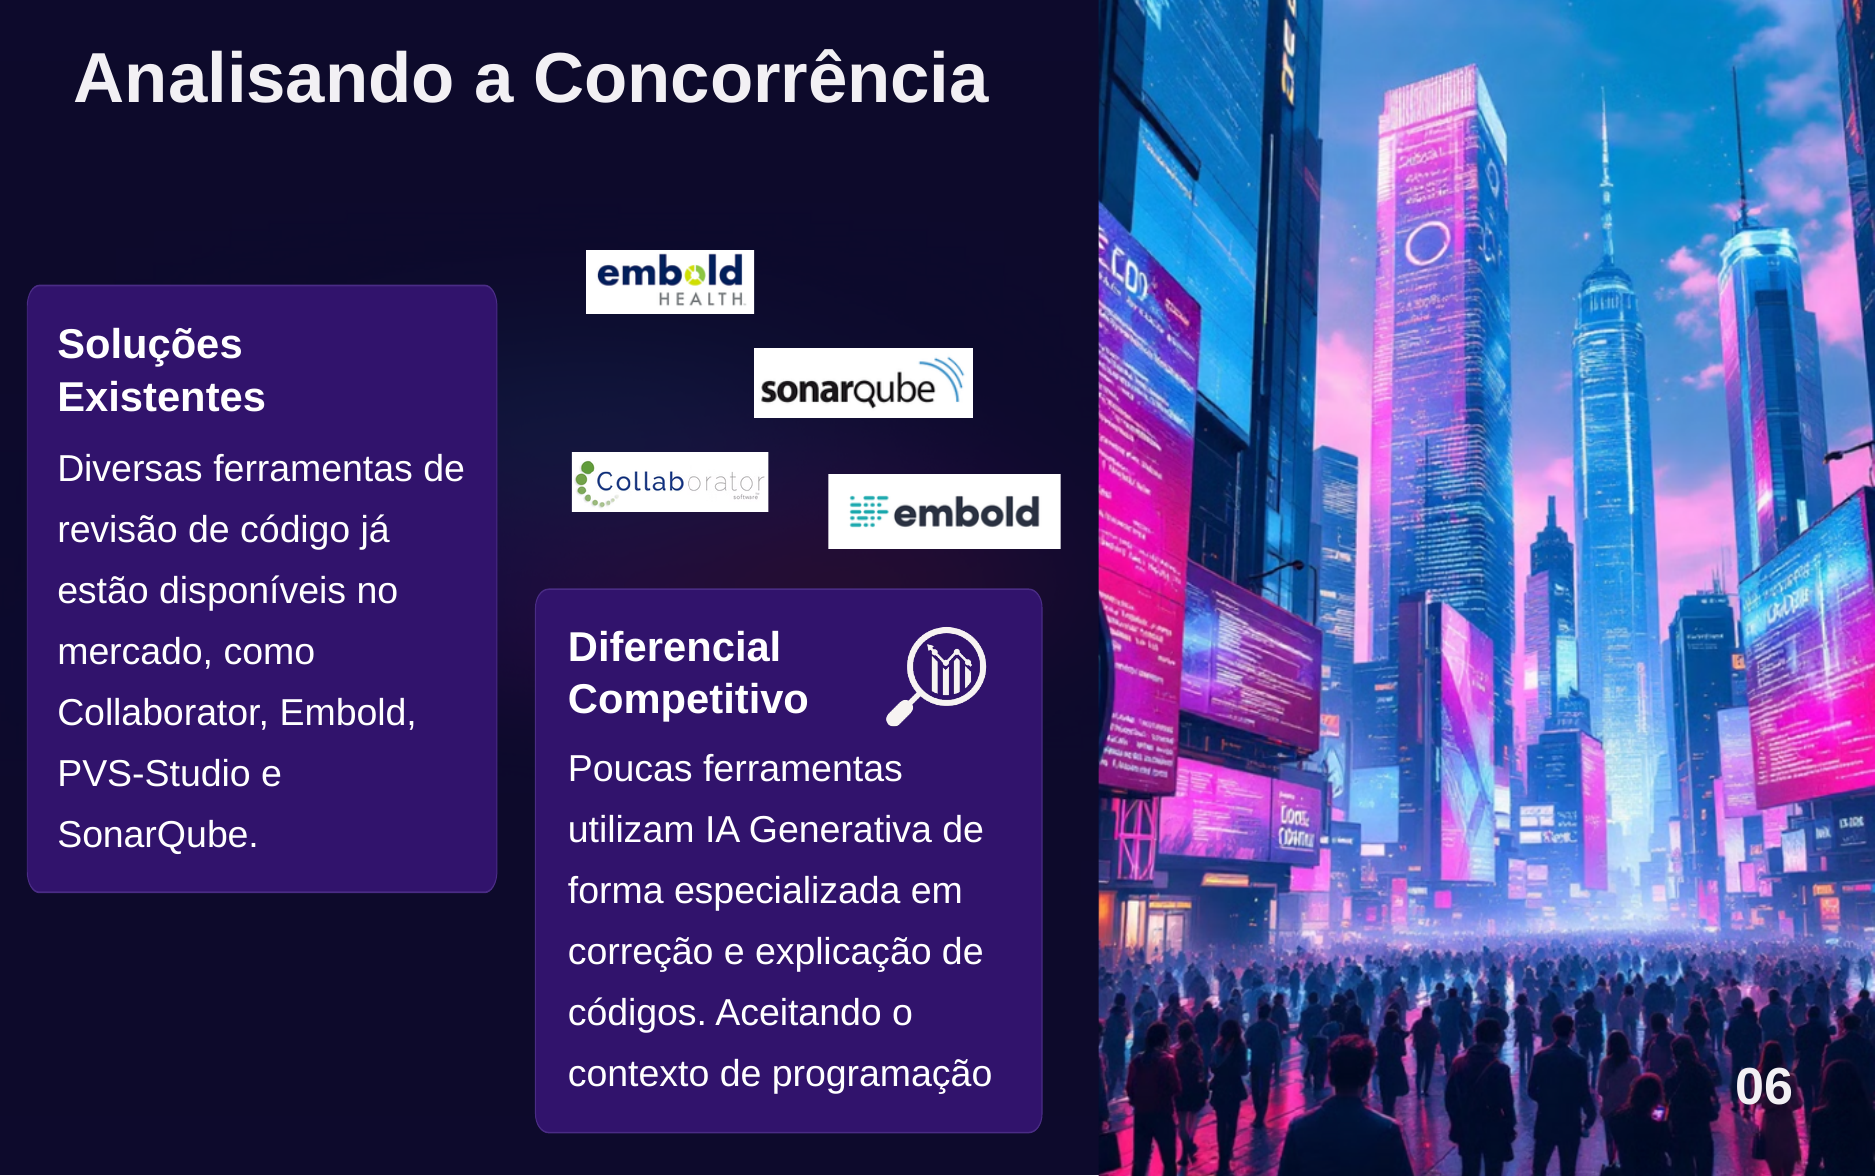

Analisando a Concorrência

Soluções Existentes
Diversas ferramentas de revisão de código já estão disponíveis no mercado, como Collaborator, Embold, PVS-Studio e SonarQube.

Diferencial Competitivo
Poucas ferramentas utilizam IA Generativa de forma especializada em correção e explicação de códigos. Aceitando o contexto de programação

06